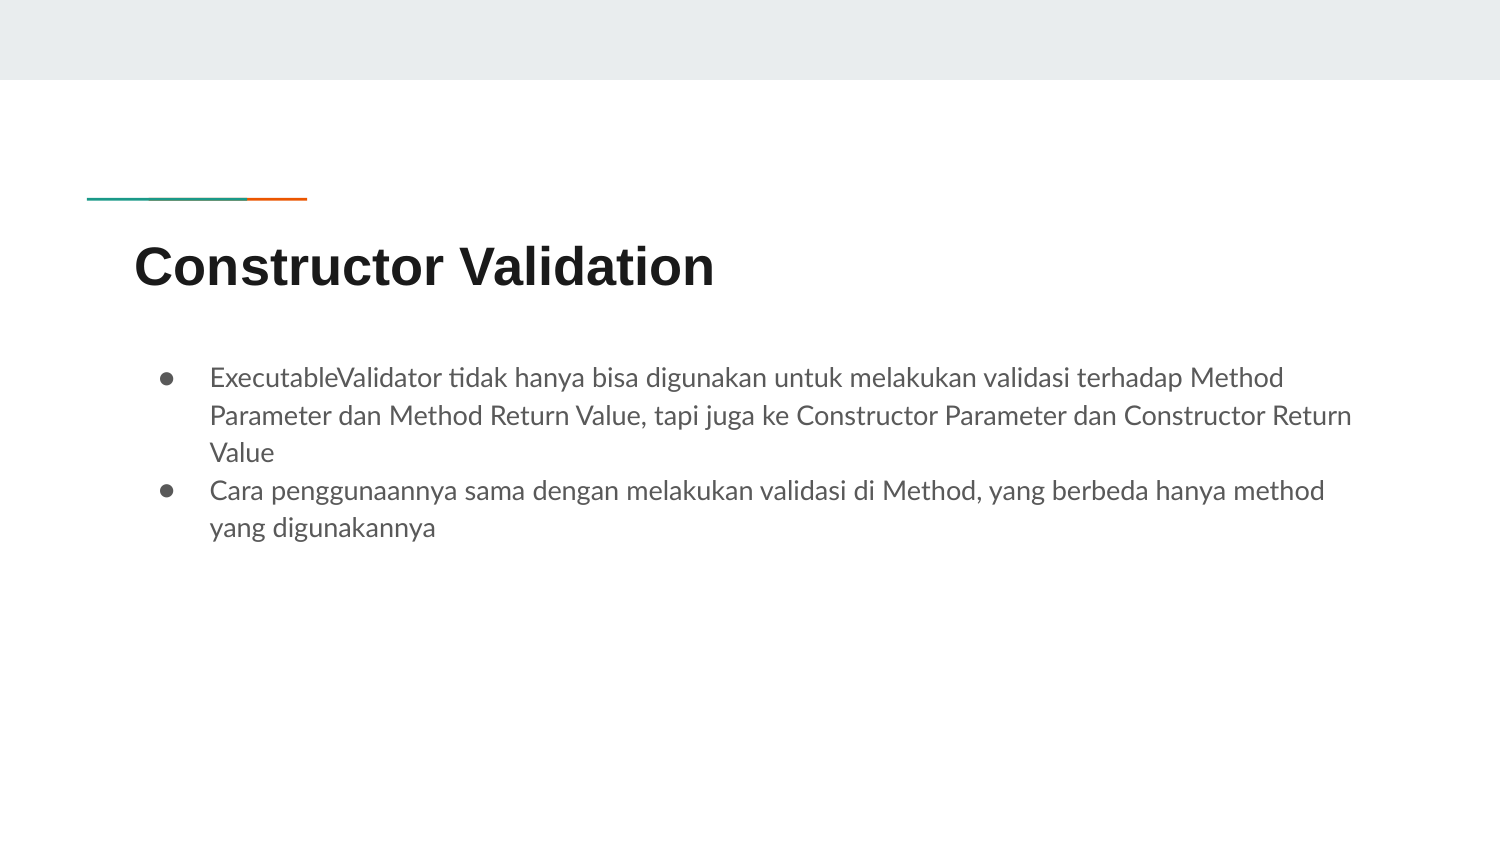

# Constructor Validation
ExecutableValidator tidak hanya bisa digunakan untuk melakukan validasi terhadap Method Parameter dan Method Return Value, tapi juga ke Constructor Parameter dan Constructor Return Value
Cara penggunaannya sama dengan melakukan validasi di Method, yang berbeda hanya method yang digunakannya